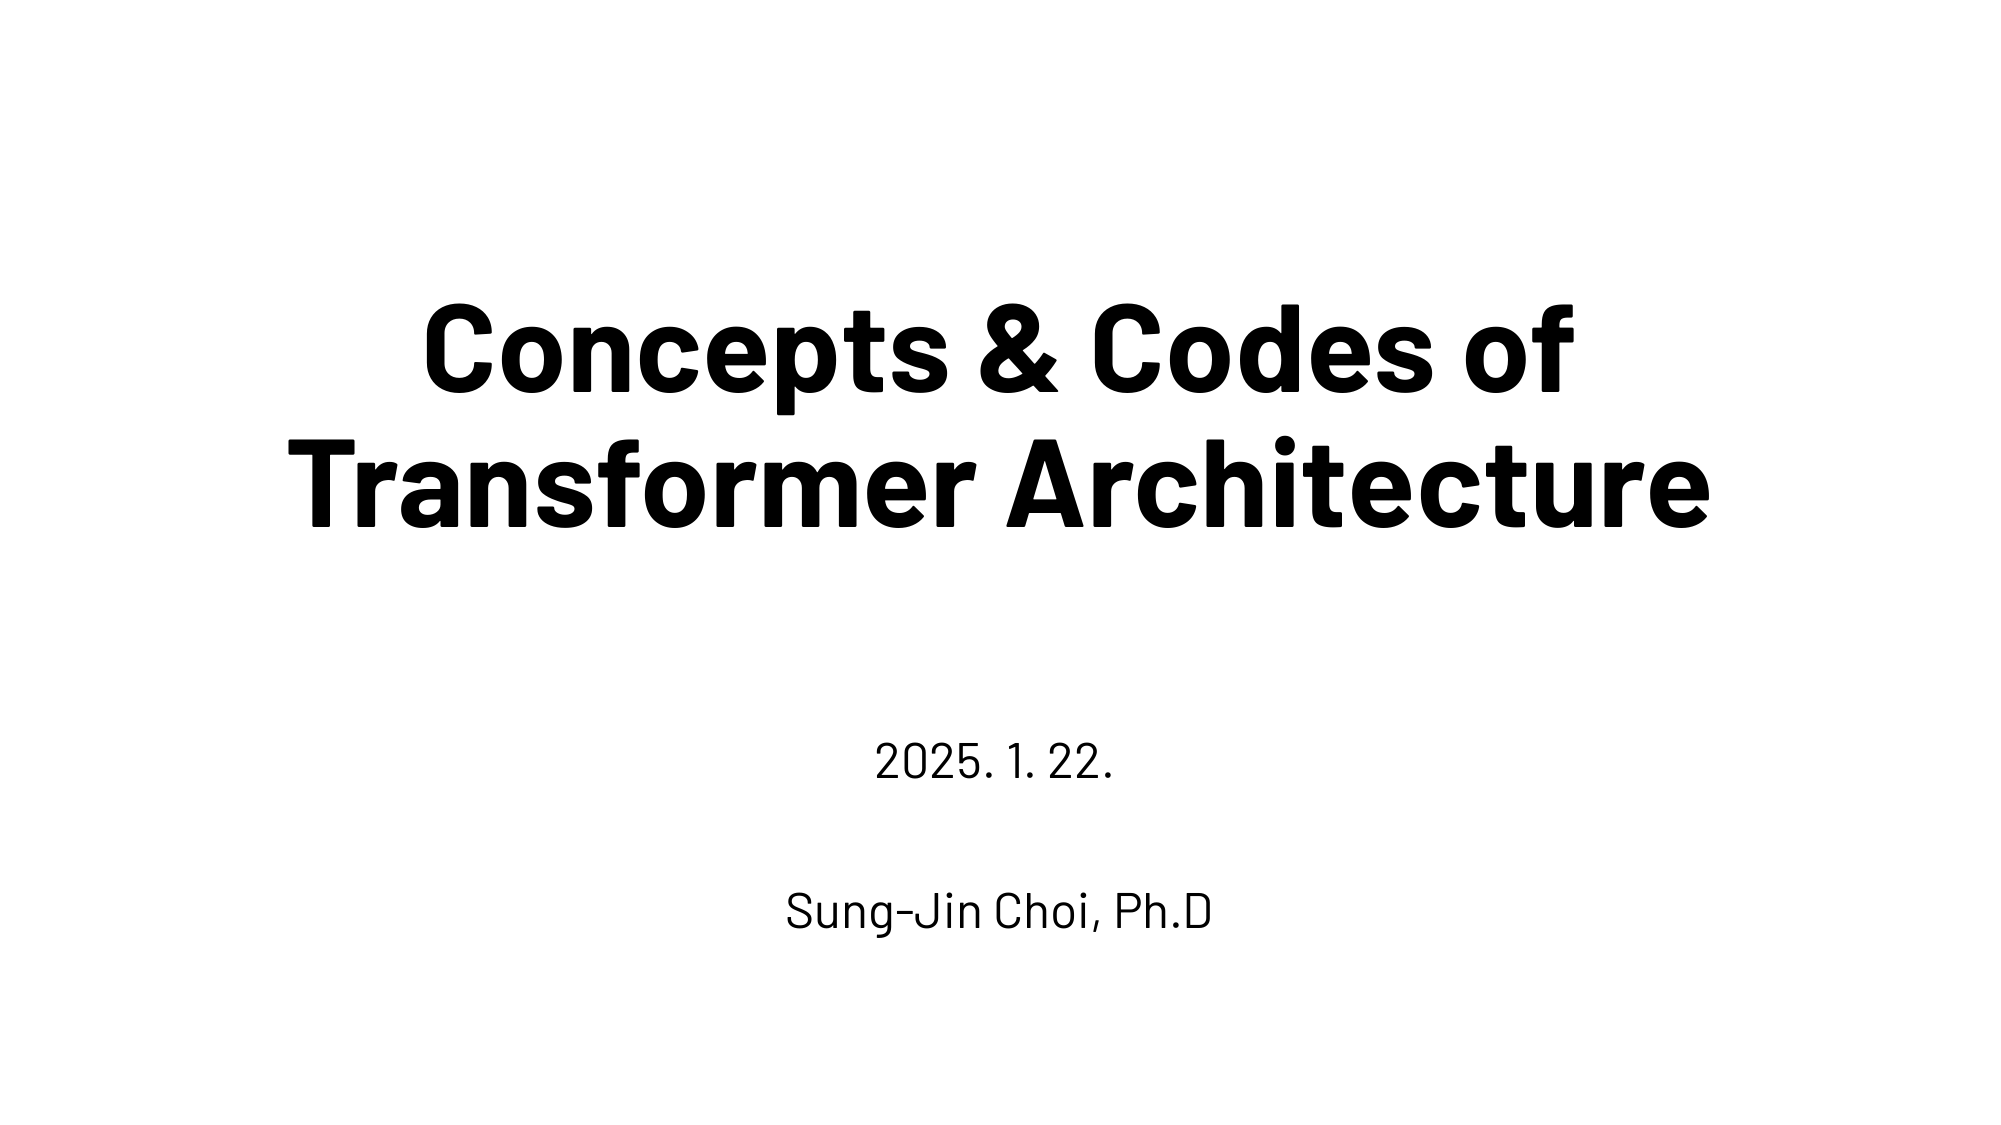

# Concepts & Codes of Transformer Architecture
2025. 1. 22.

Sung-Jin Choi, Ph.D